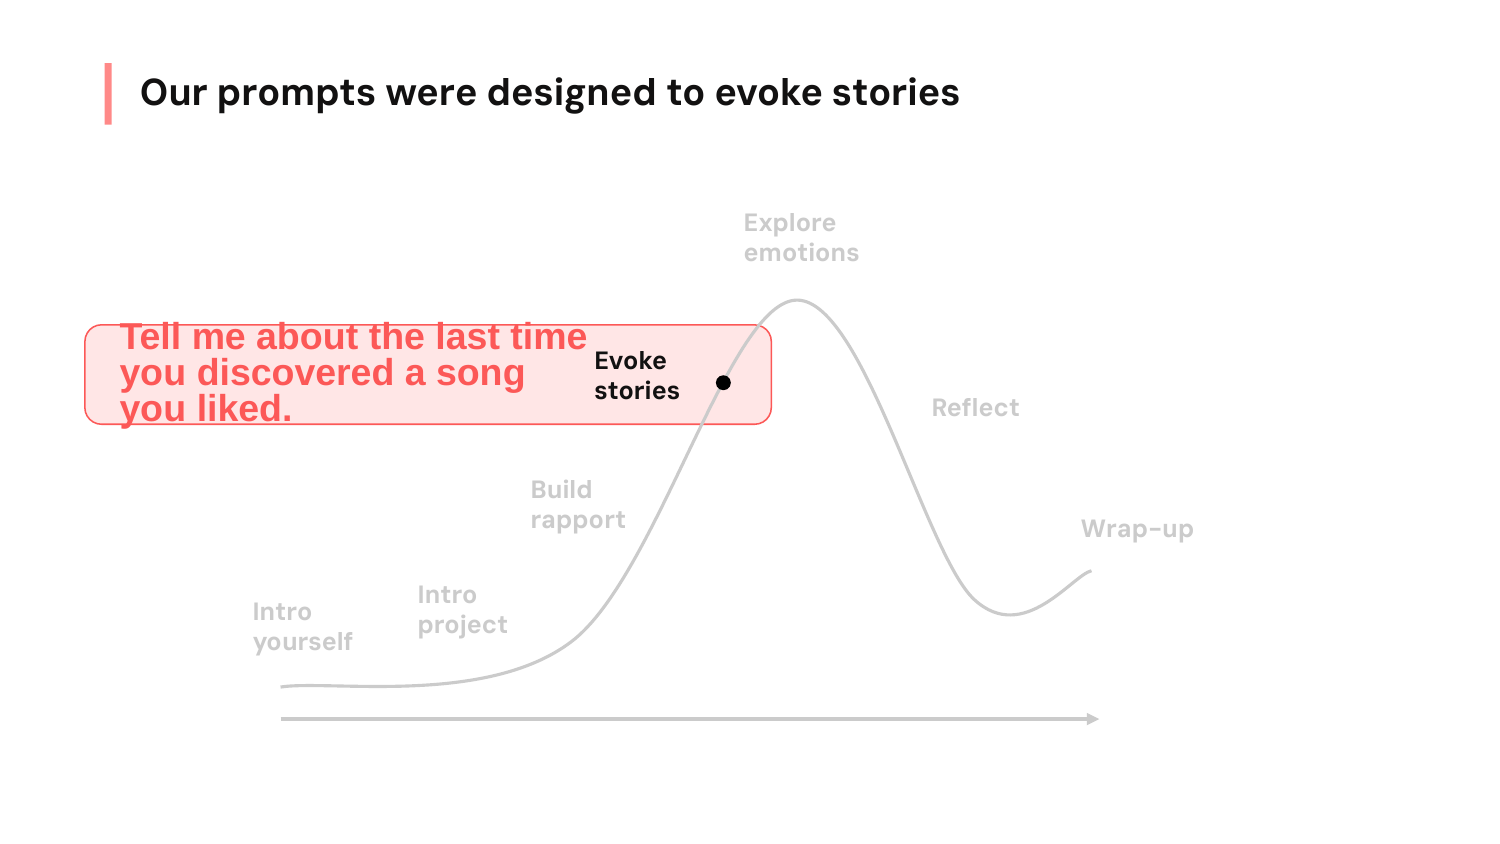

Our prompts were designed to evoke stories

Explore emotions

Evoke stories
Reflect
Build rapport
Wrap-up
Intro project
Intro yourself

Tell me about the last time you discovered a song you liked.